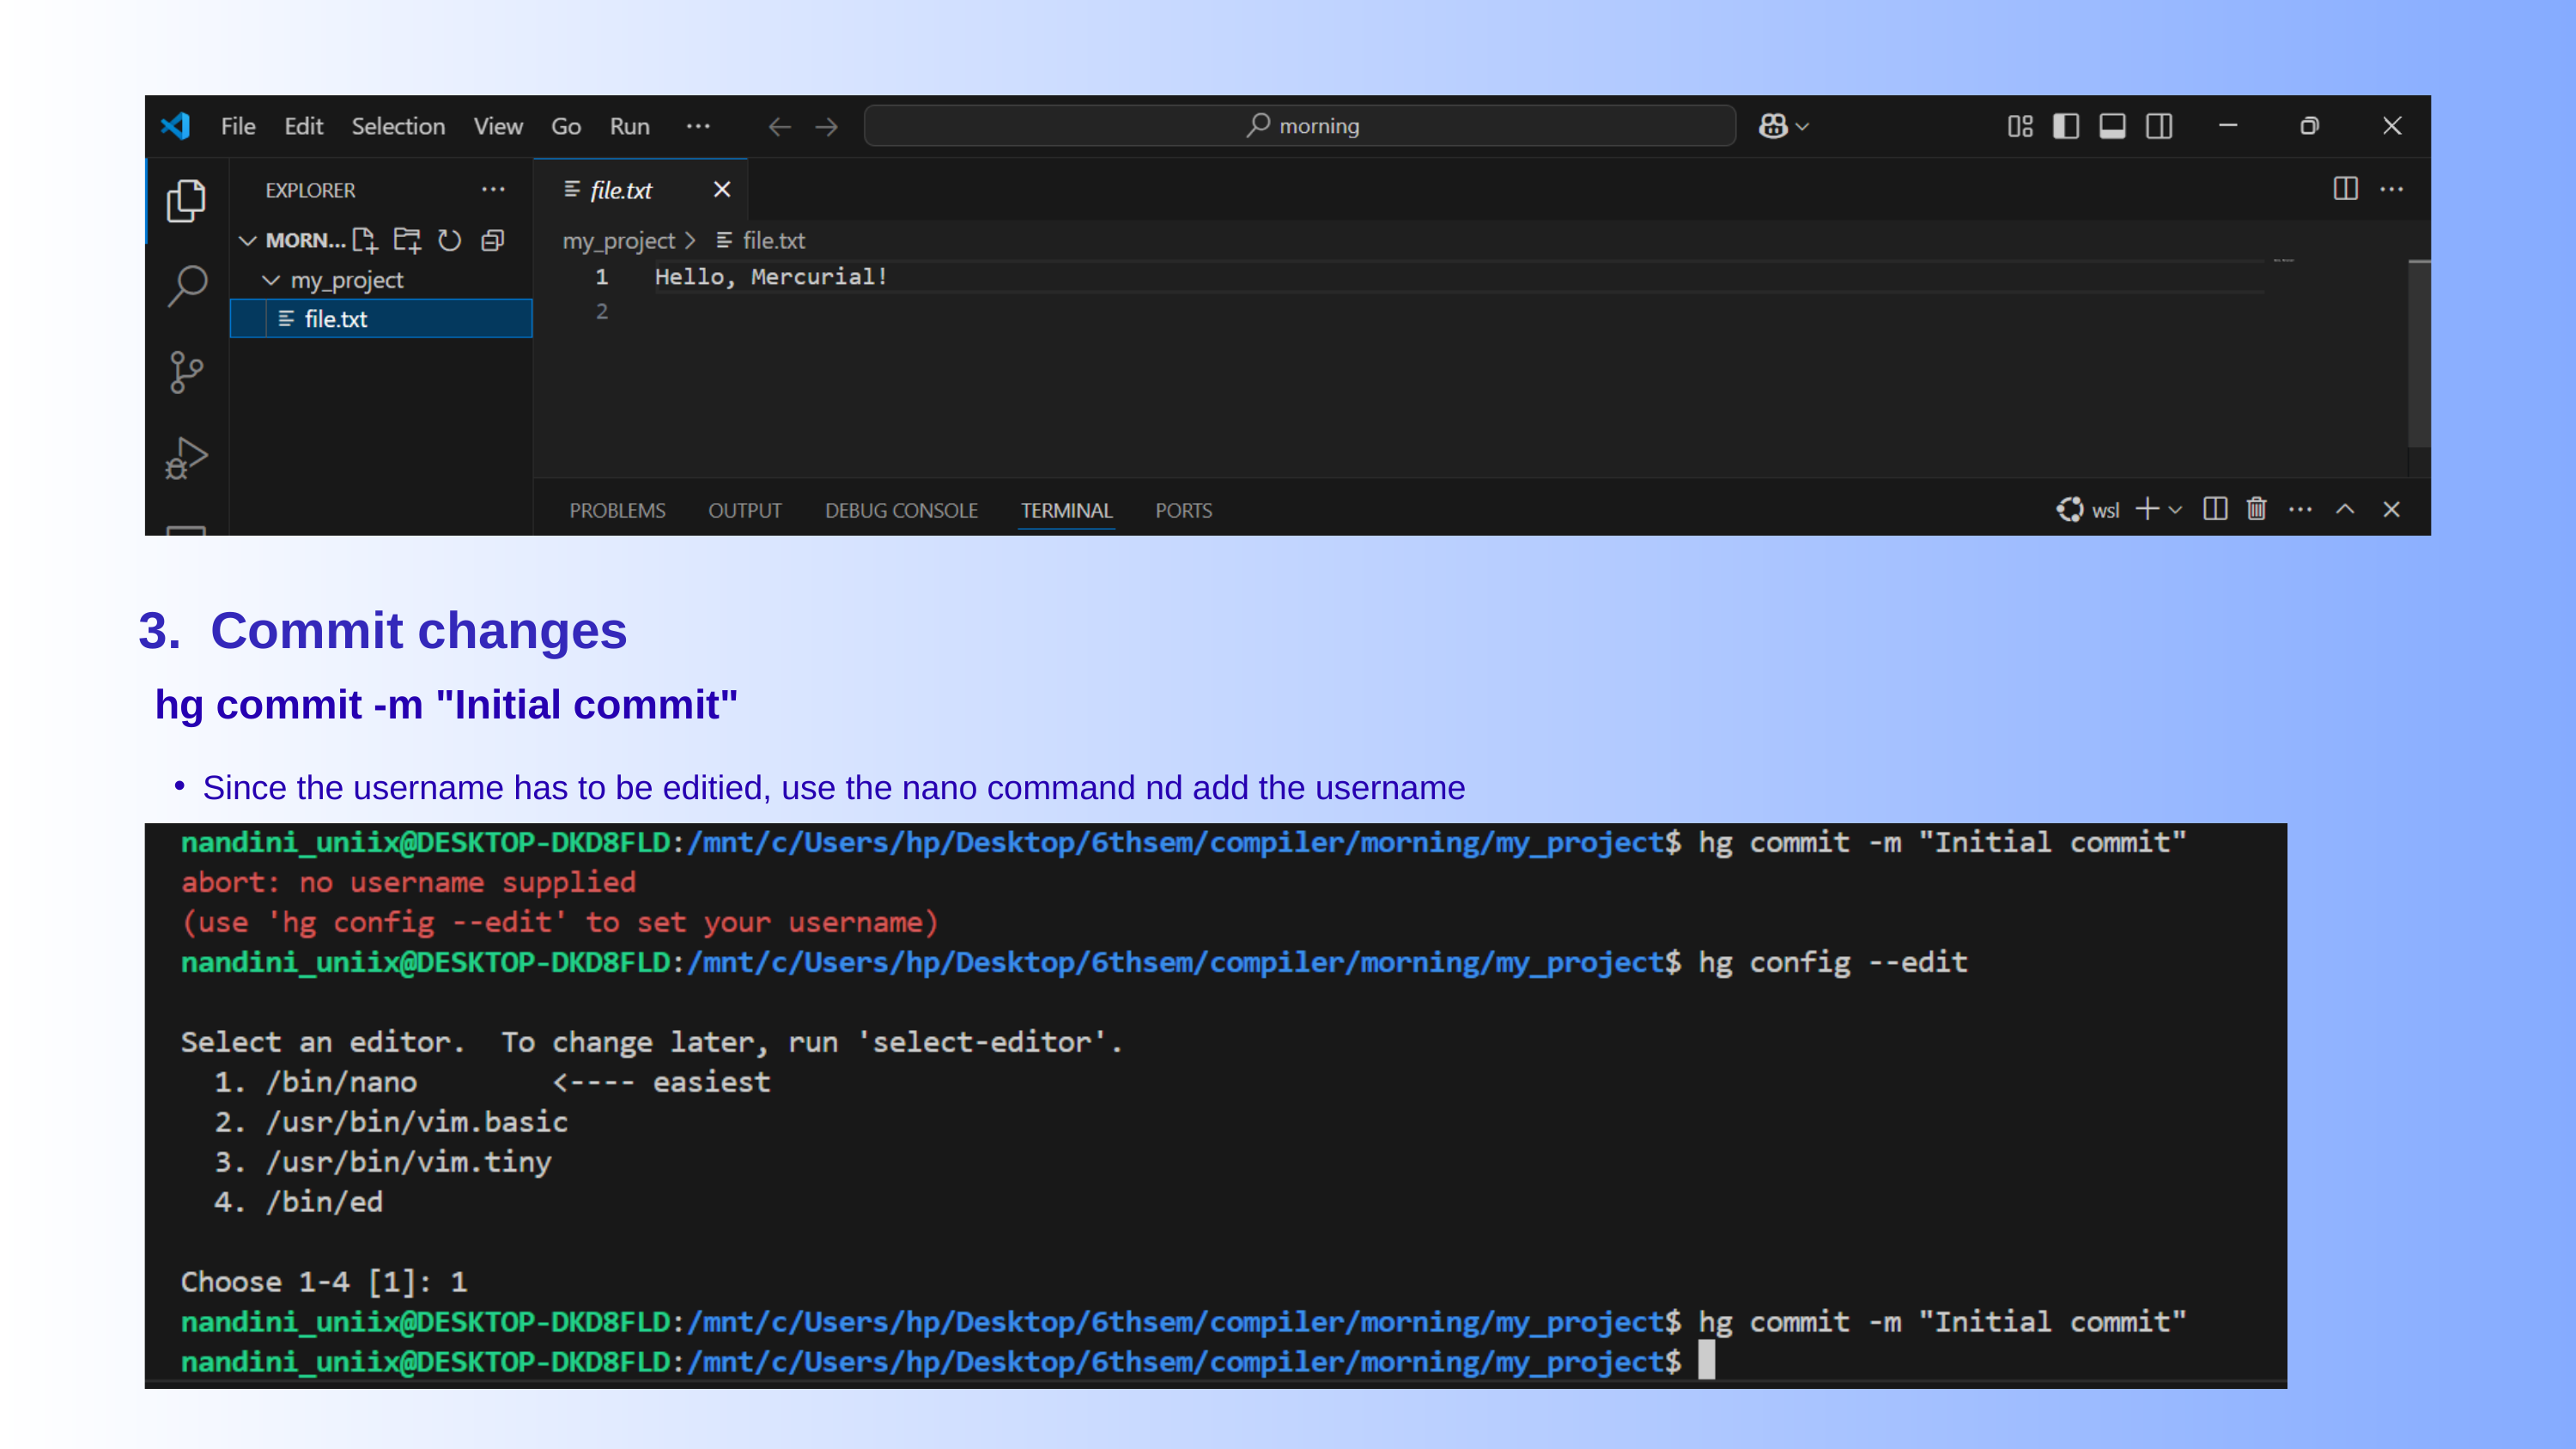

3.  Commit changes
hg commit -m "Initial commit"
Since the username has to be editied, use the nano command nd add the username